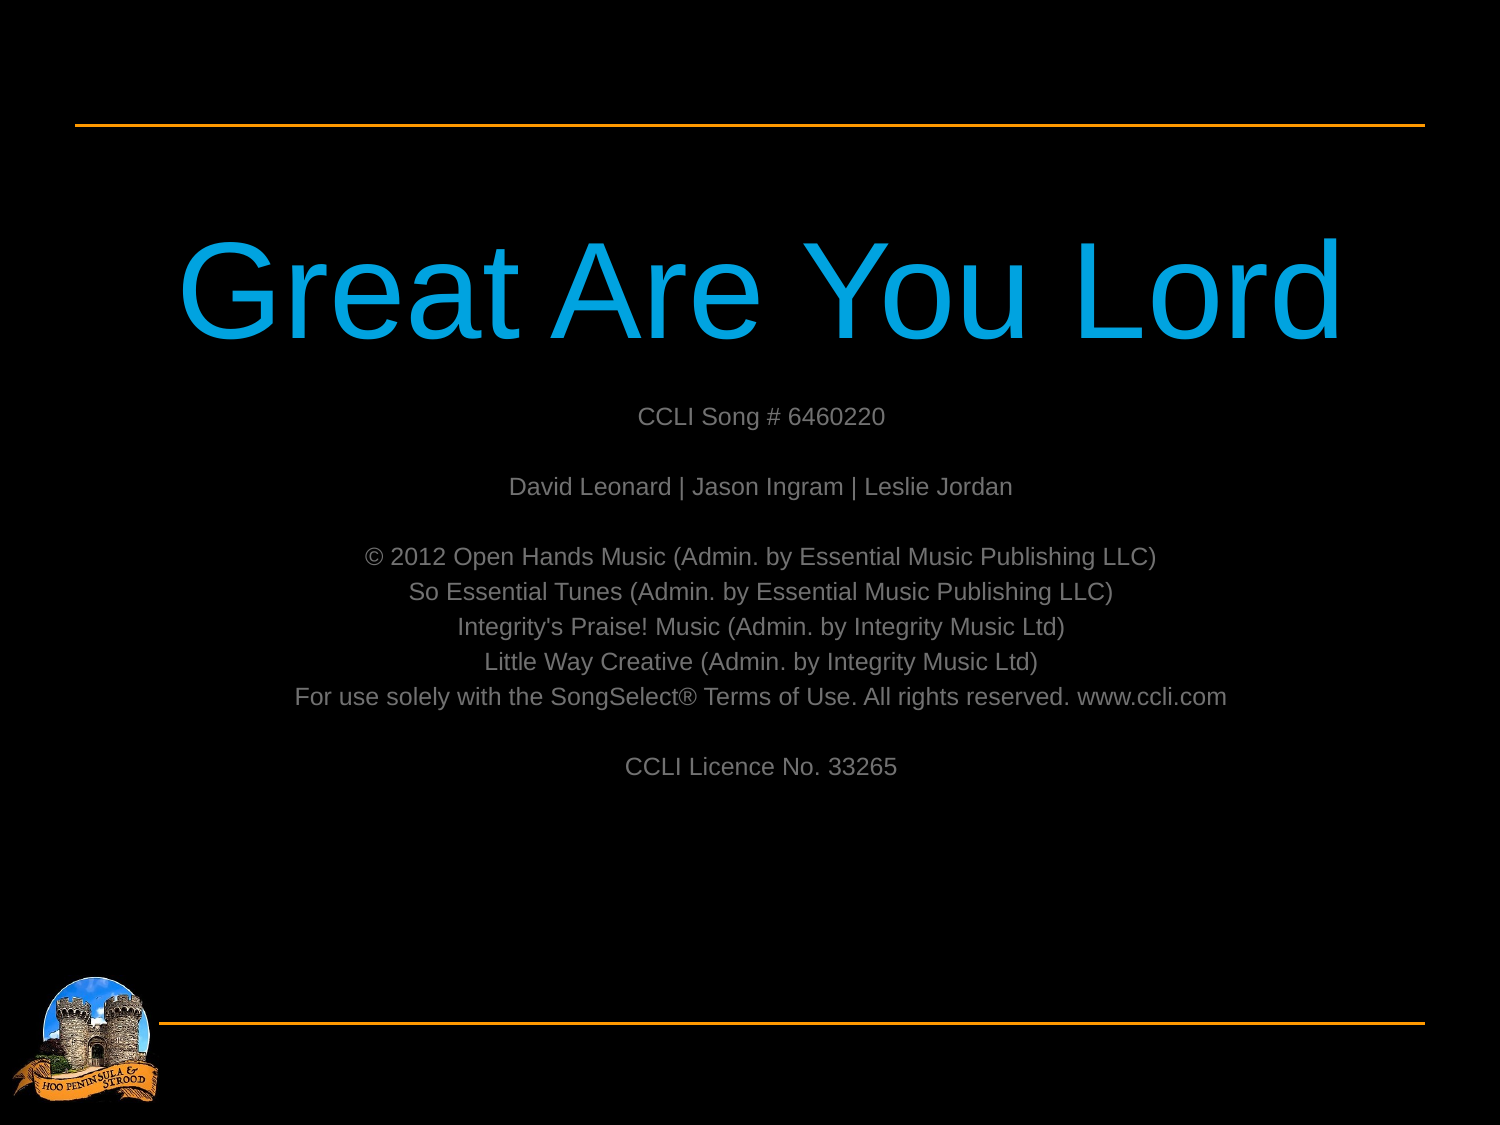

Great Are You Lord
CCLI Song # 6460220

David Leonard | Jason Ingram | Leslie Jordan

© 2012 Open Hands Music (Admin. by Essential Music Publishing LLC)
So Essential Tunes (Admin. by Essential Music Publishing LLC)
Integrity's Praise! Music (Admin. by Integrity Music Ltd)
Little Way Creative (Admin. by Integrity Music Ltd)
For use solely with the SongSelect® Terms of Use. All rights reserved. www.ccli.com

CCLI Licence No. 33265